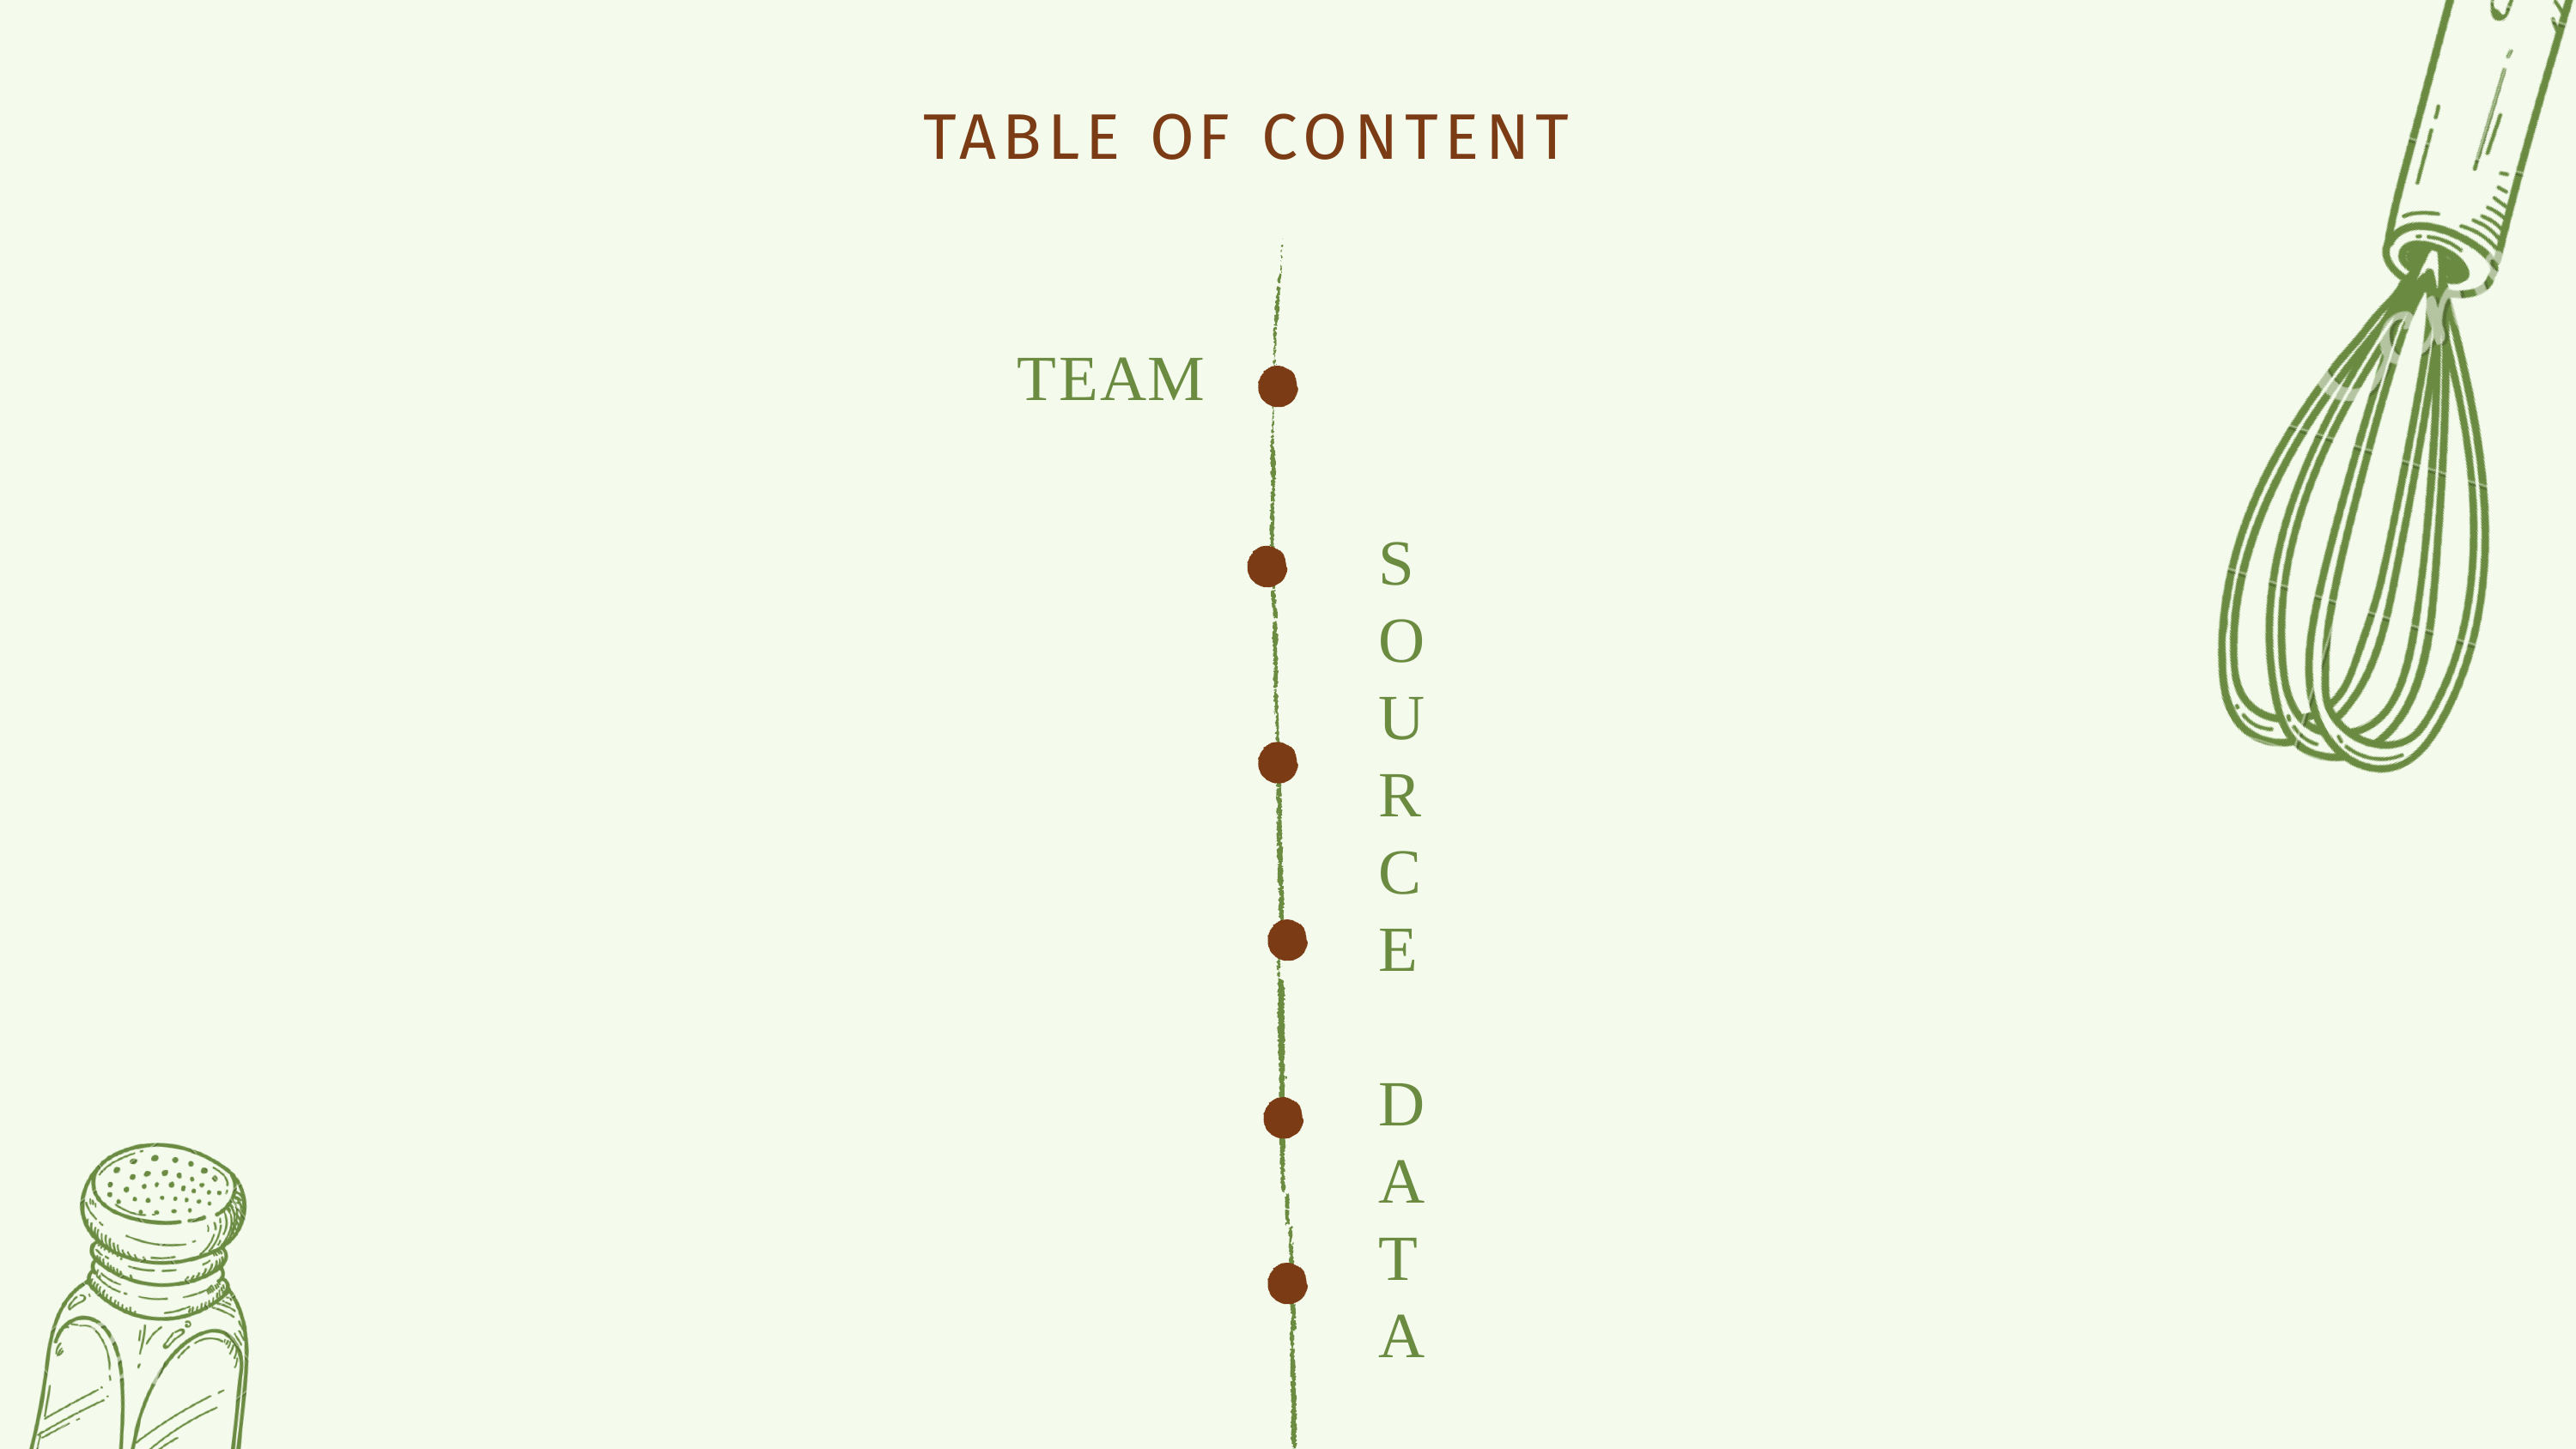

# TABLE OF CONTENT

TEAM

SOURCE	DATA

DATA	DESCRIPTION

EXPECTED	OUTPUT

BENEFITS

CONCLUSION